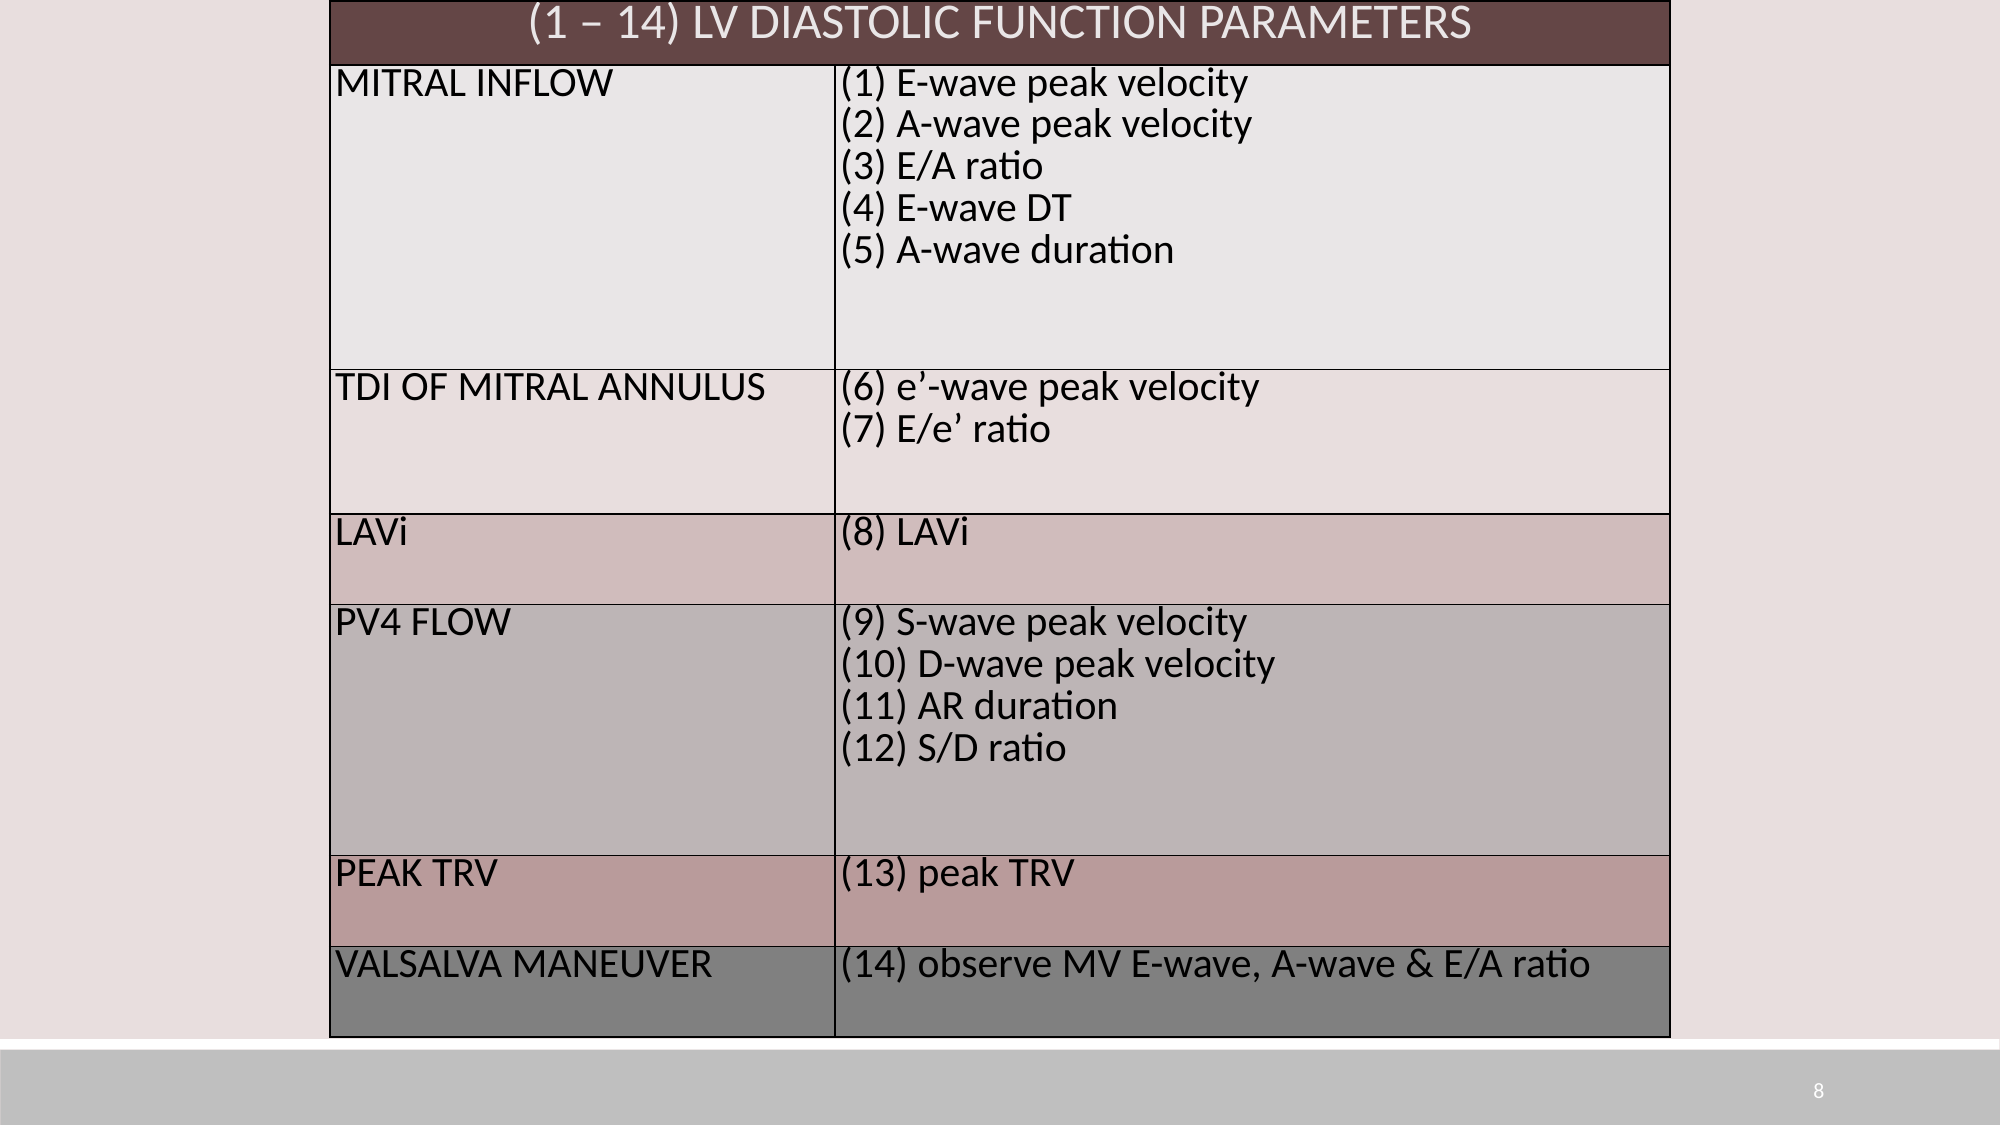

| (1 – 14) LV DIASTOLIC FUNCTION PARAMETERS |  |
| --- | --- |
| MITRAL INFLOW | (1) E-wave peak velocity (2) A-wave peak velocity (3) E/A ratio (4) E-wave DT (5) A-wave duration |
| TDI OF MITRAL ANNULUS | (6) e’-wave peak velocity (7) E/e’ ratio |
| LAVi | (8) LAVi |
| PV4 FLOW | (9) S-wave peak velocity (10) D-wave peak velocity (11) AR duration (12) S/D ratio |
| PEAK TRV | (13) peak TRV |
| VALSALVA MANEUVER | (14) observe MV E-wave, A-wave & E/A ratio |
8